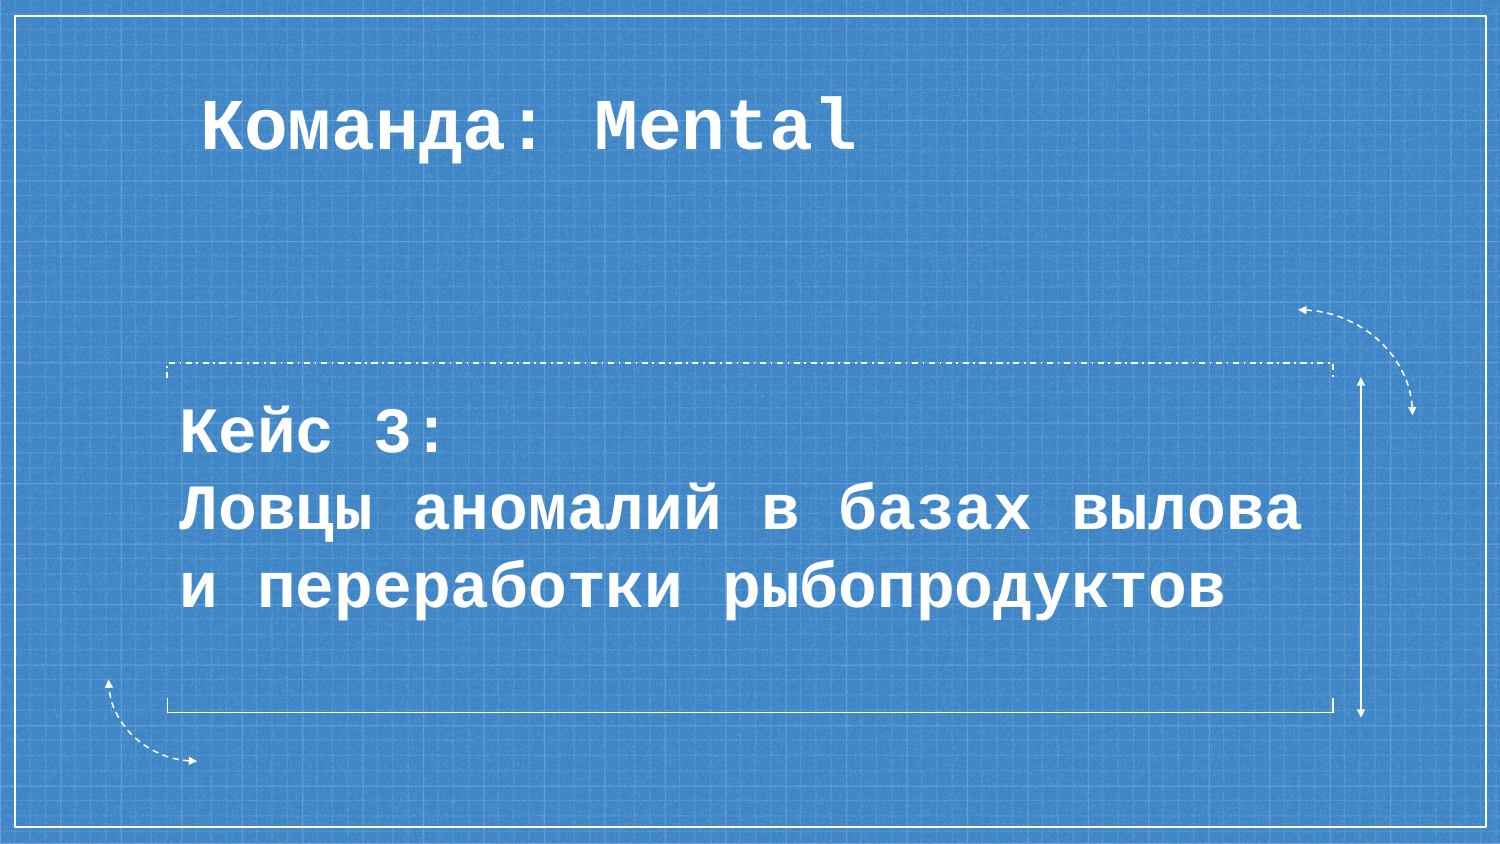

# Команда: Mental
Кейс 3:
Ловцы аномалий в базах вылова и переработки рыбопродуктов